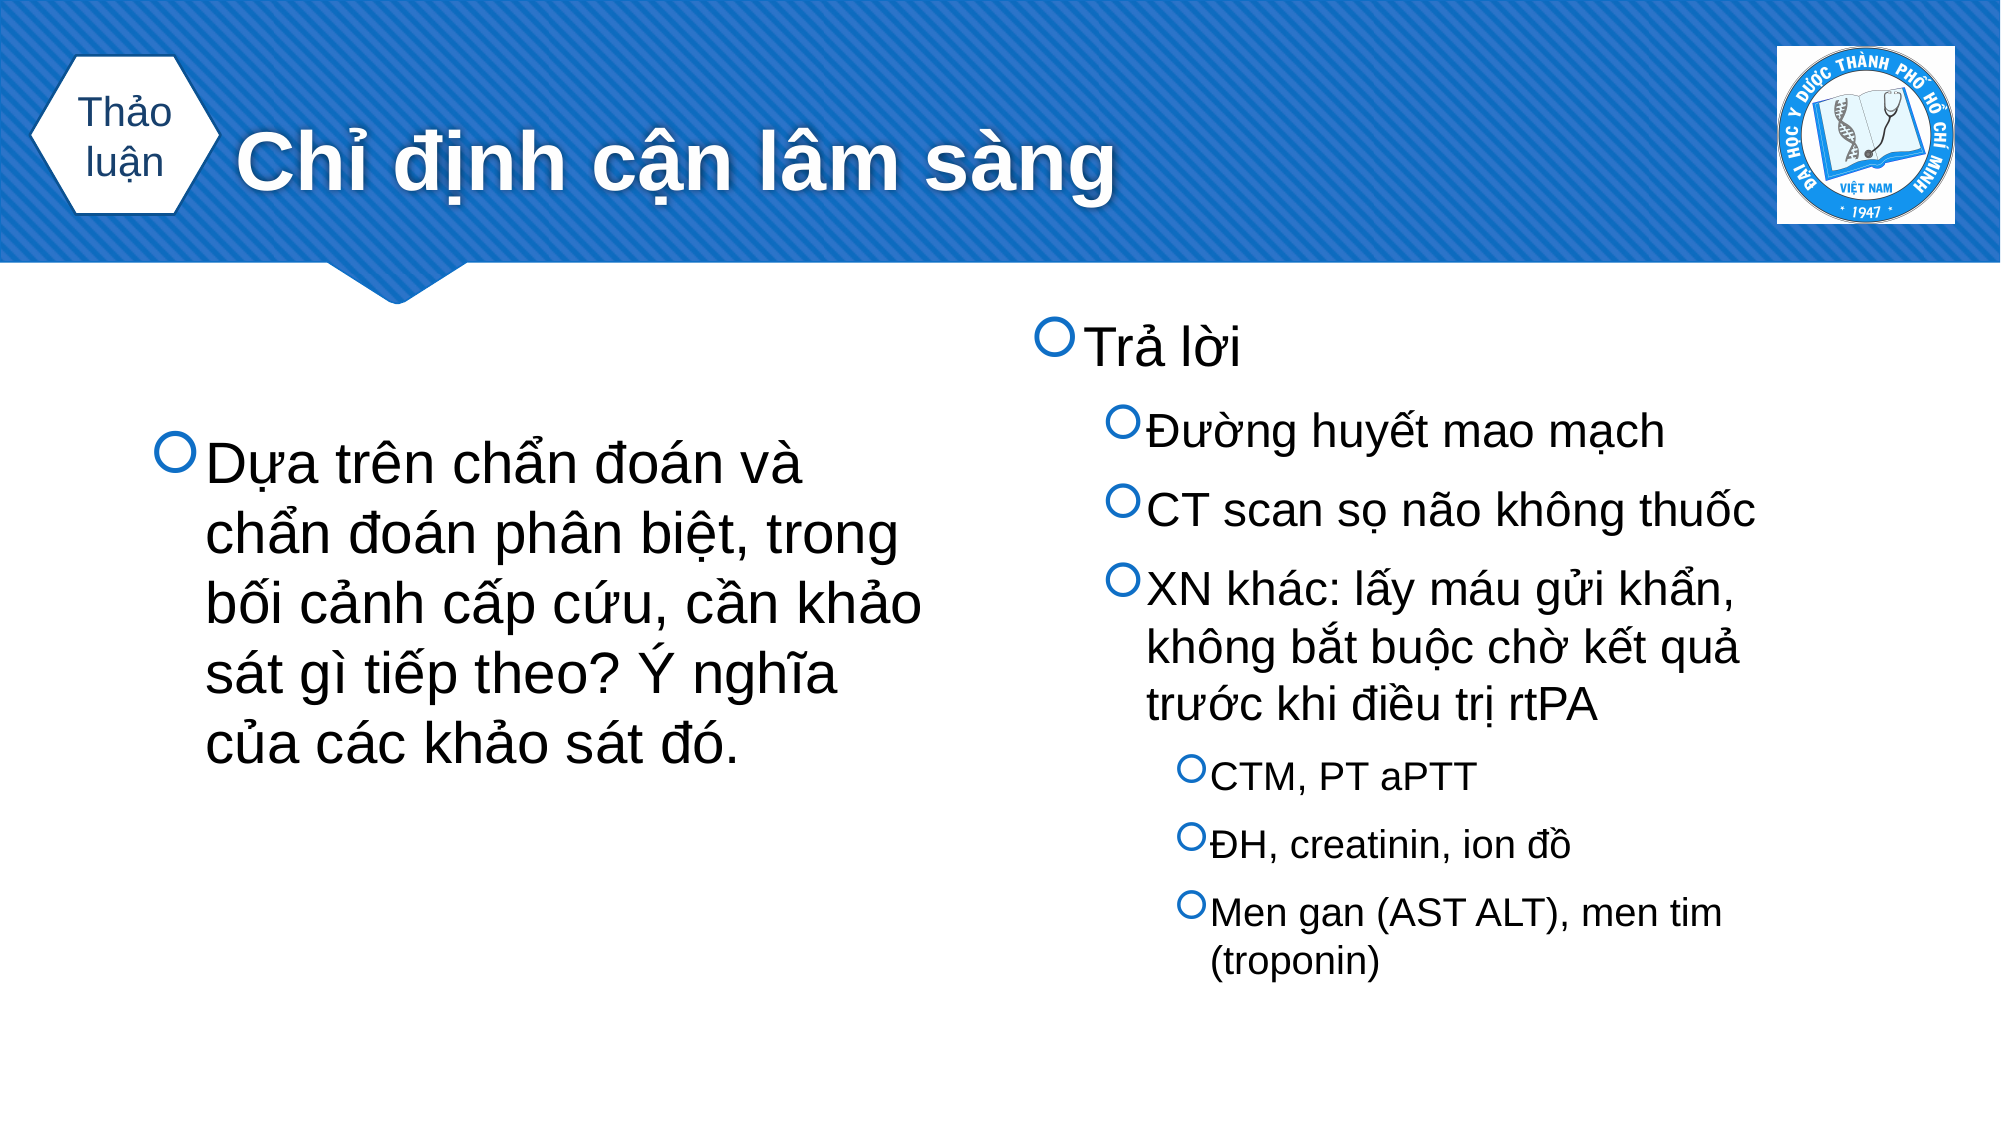

# Chỉ định cận lâm sàng
Thảo luận
Dựa trên chẩn đoán và chẩn đoán phân biệt, trong bối cảnh cấp cứu, cần khảo sát gì tiếp theo? Ý nghĩa của các khảo sát đó.

Trả lời
Đường huyết mao mạch
CT scan sọ não không thuốc
XN khác: lấy máu gửi khẩn, không bắt buộc chờ kết quả trước khi điều trị rtPA
CTM, PT aPTT
ĐH, creatinin, ion đồ
Men gan (AST ALT), men tim (troponin)